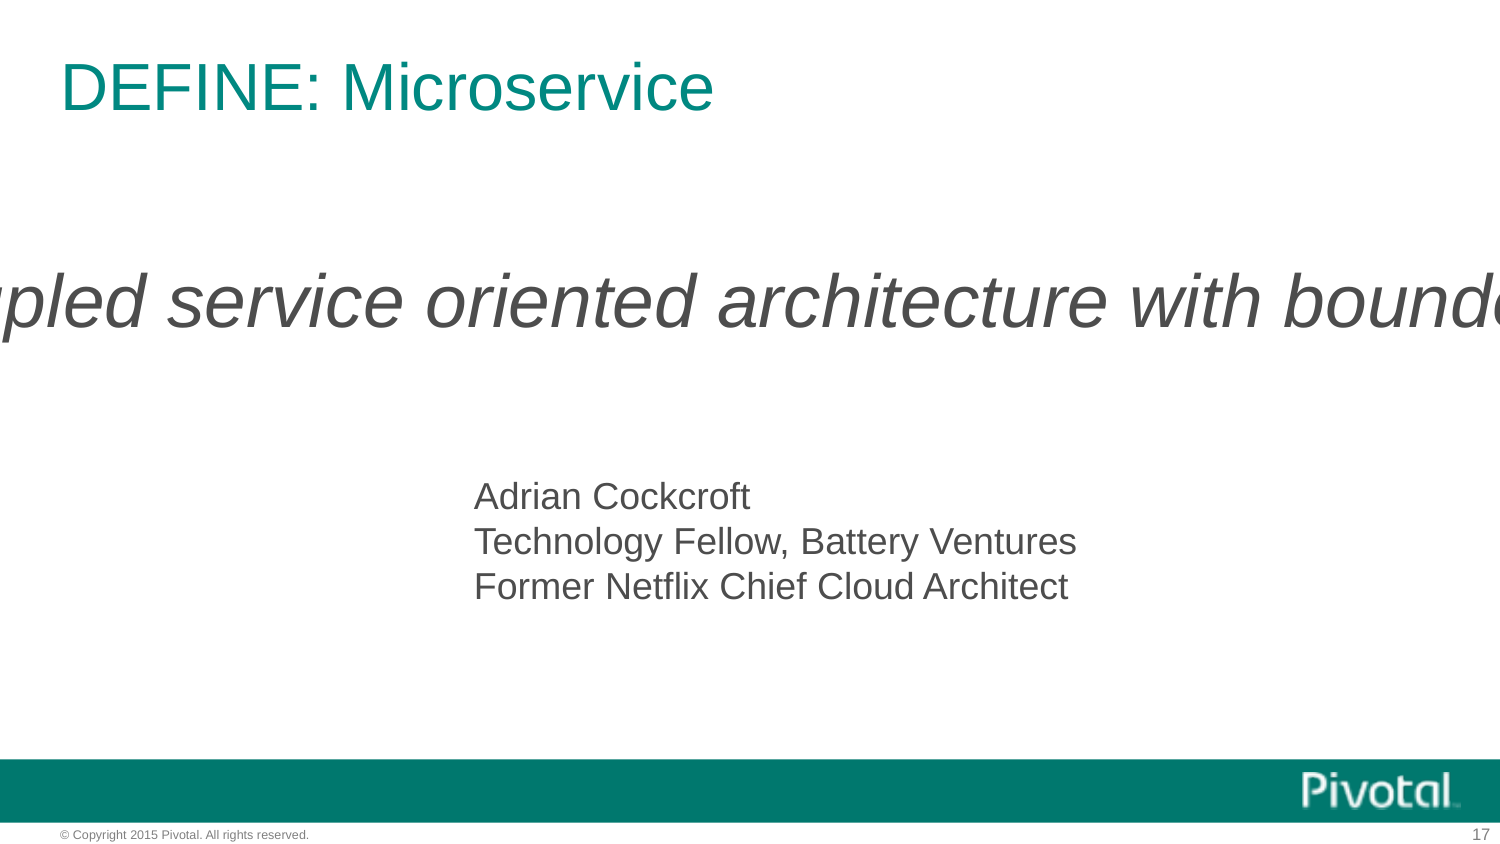

# DEFINE: Microservice
Loosely coupled service oriented architecture with bounded contexts
Adrian Cockcroft
Technology Fellow, Battery Ventures
Former Netflix Chief Cloud Architect
17